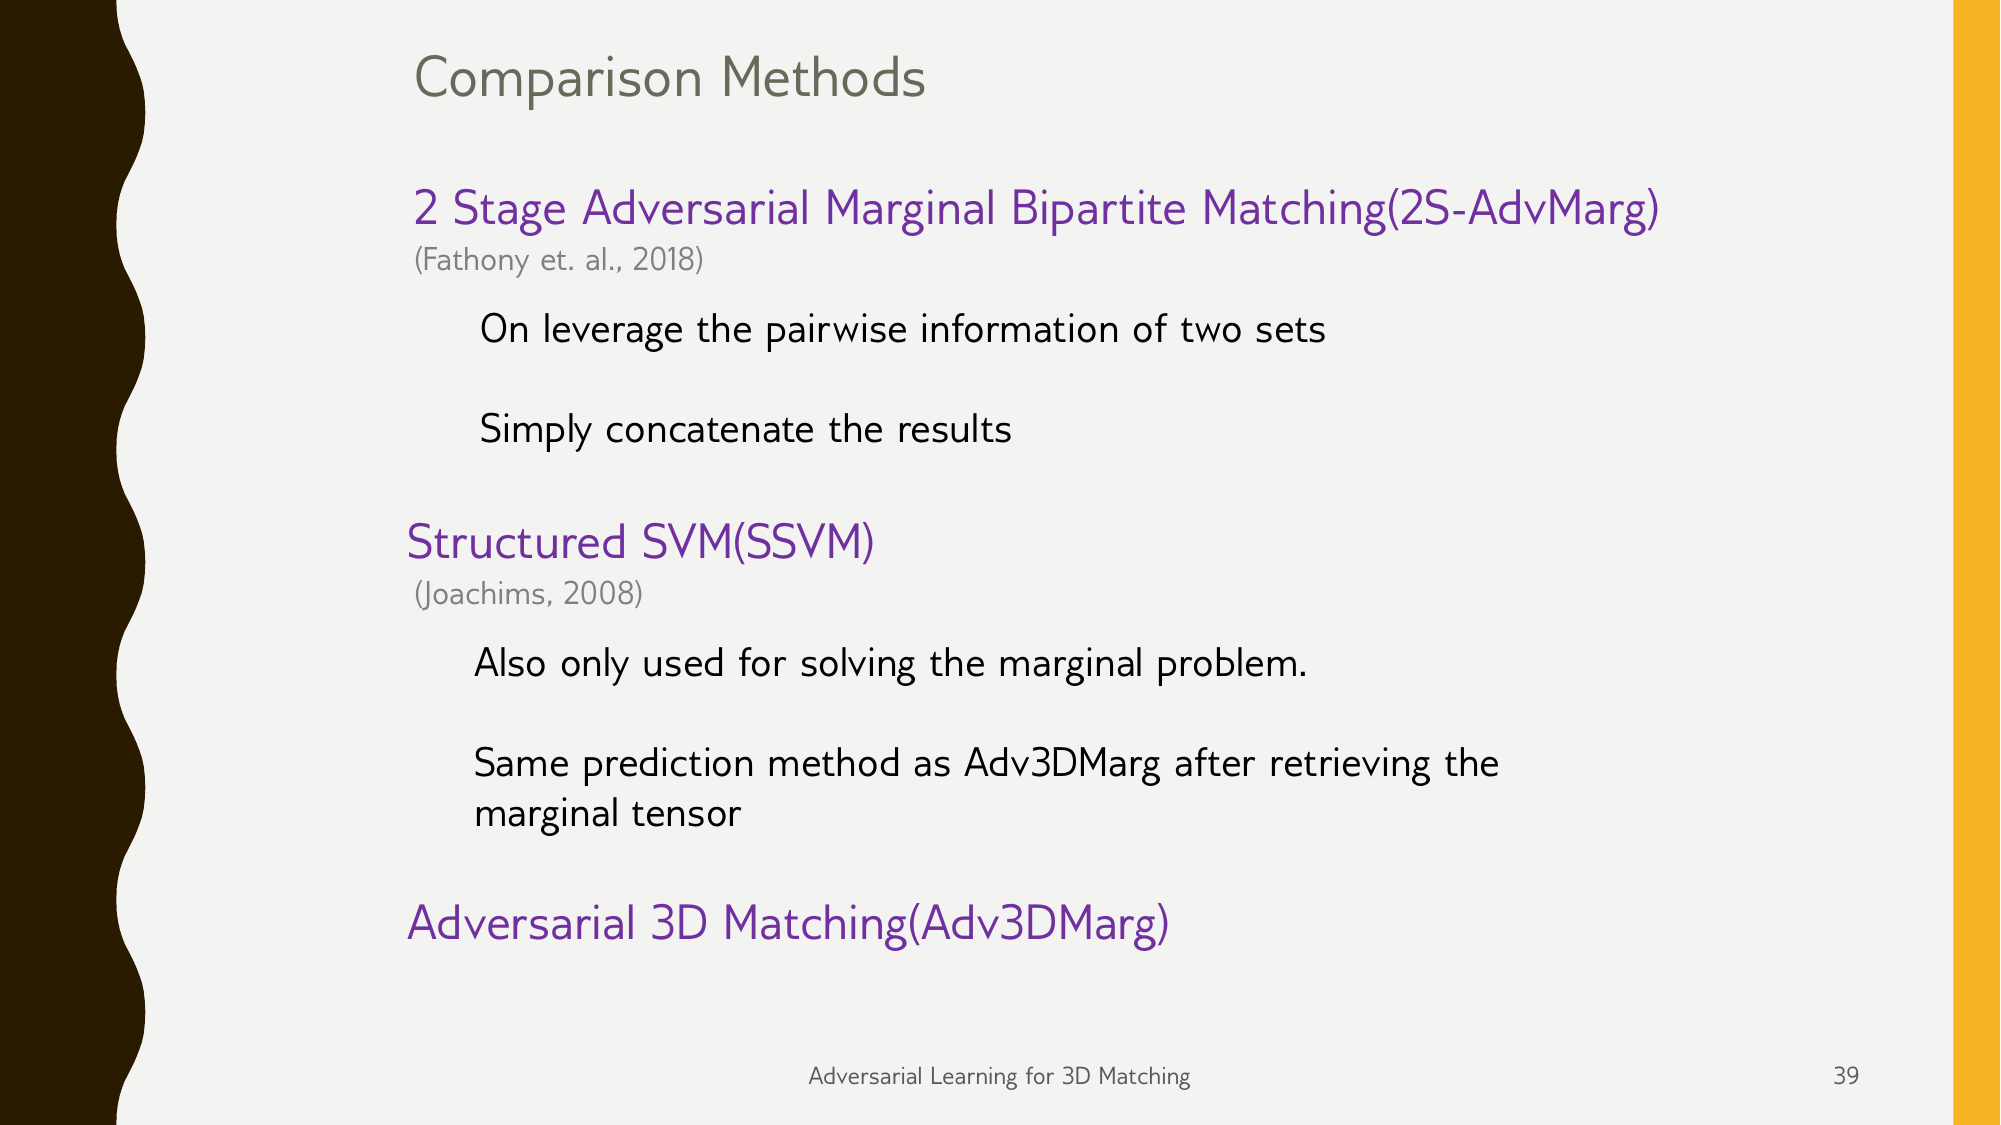

Comparison Methods
2 Stage Adversarial Marginal Bipartite Matching(2S-AdvMarg)
(Fathony et. al., 2018)
On leverage the pairwise information of two sets

Simply concatenate the results
Structured SVM(SSVM)
(Joachims, 2008)
Also only used for solving the marginal problem.

Same prediction method as Adv3DMarg after retrieving the marginal tensor
Adversarial 3D Matching(Adv3DMarg)
Adversarial Learning for 3D Matching
39